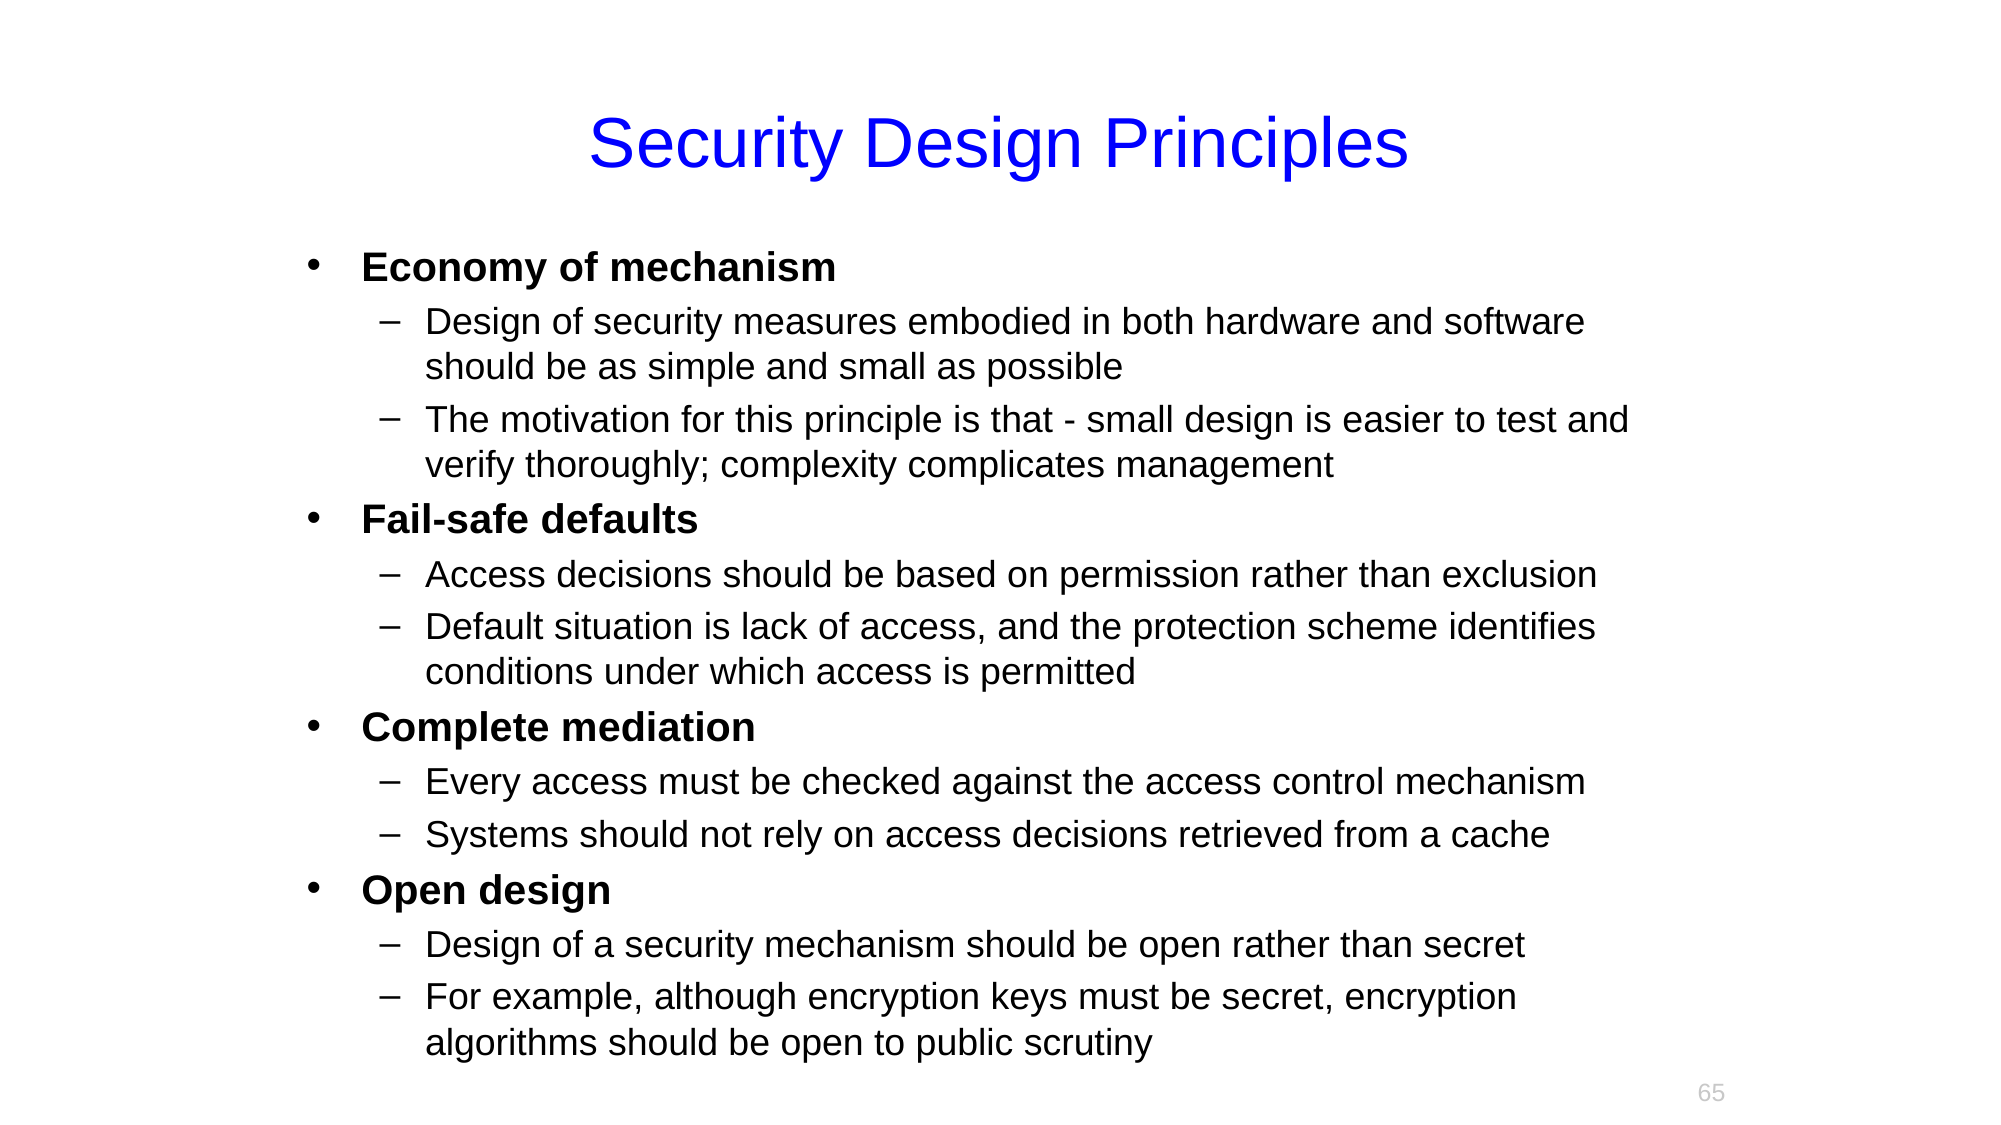

# Security Design Principles
Economy of mechanism
Design of security measures embodied in both hardware and software should be as simple and small as possible
The motivation for this principle is that - small design is easier to test and verify thoroughly; complexity complicates management
Fail-safe defaults
Access decisions should be based on permission rather than exclusion
Default situation is lack of access, and the protection scheme identifies conditions under which access is permitted
Complete mediation
Every access must be checked against the access control mechanism
Systems should not rely on access decisions retrieved from a cache
Open design
Design of a security mechanism should be open rather than secret
For example, although encryption keys must be secret, encryption algorithms should be open to public scrutiny

65